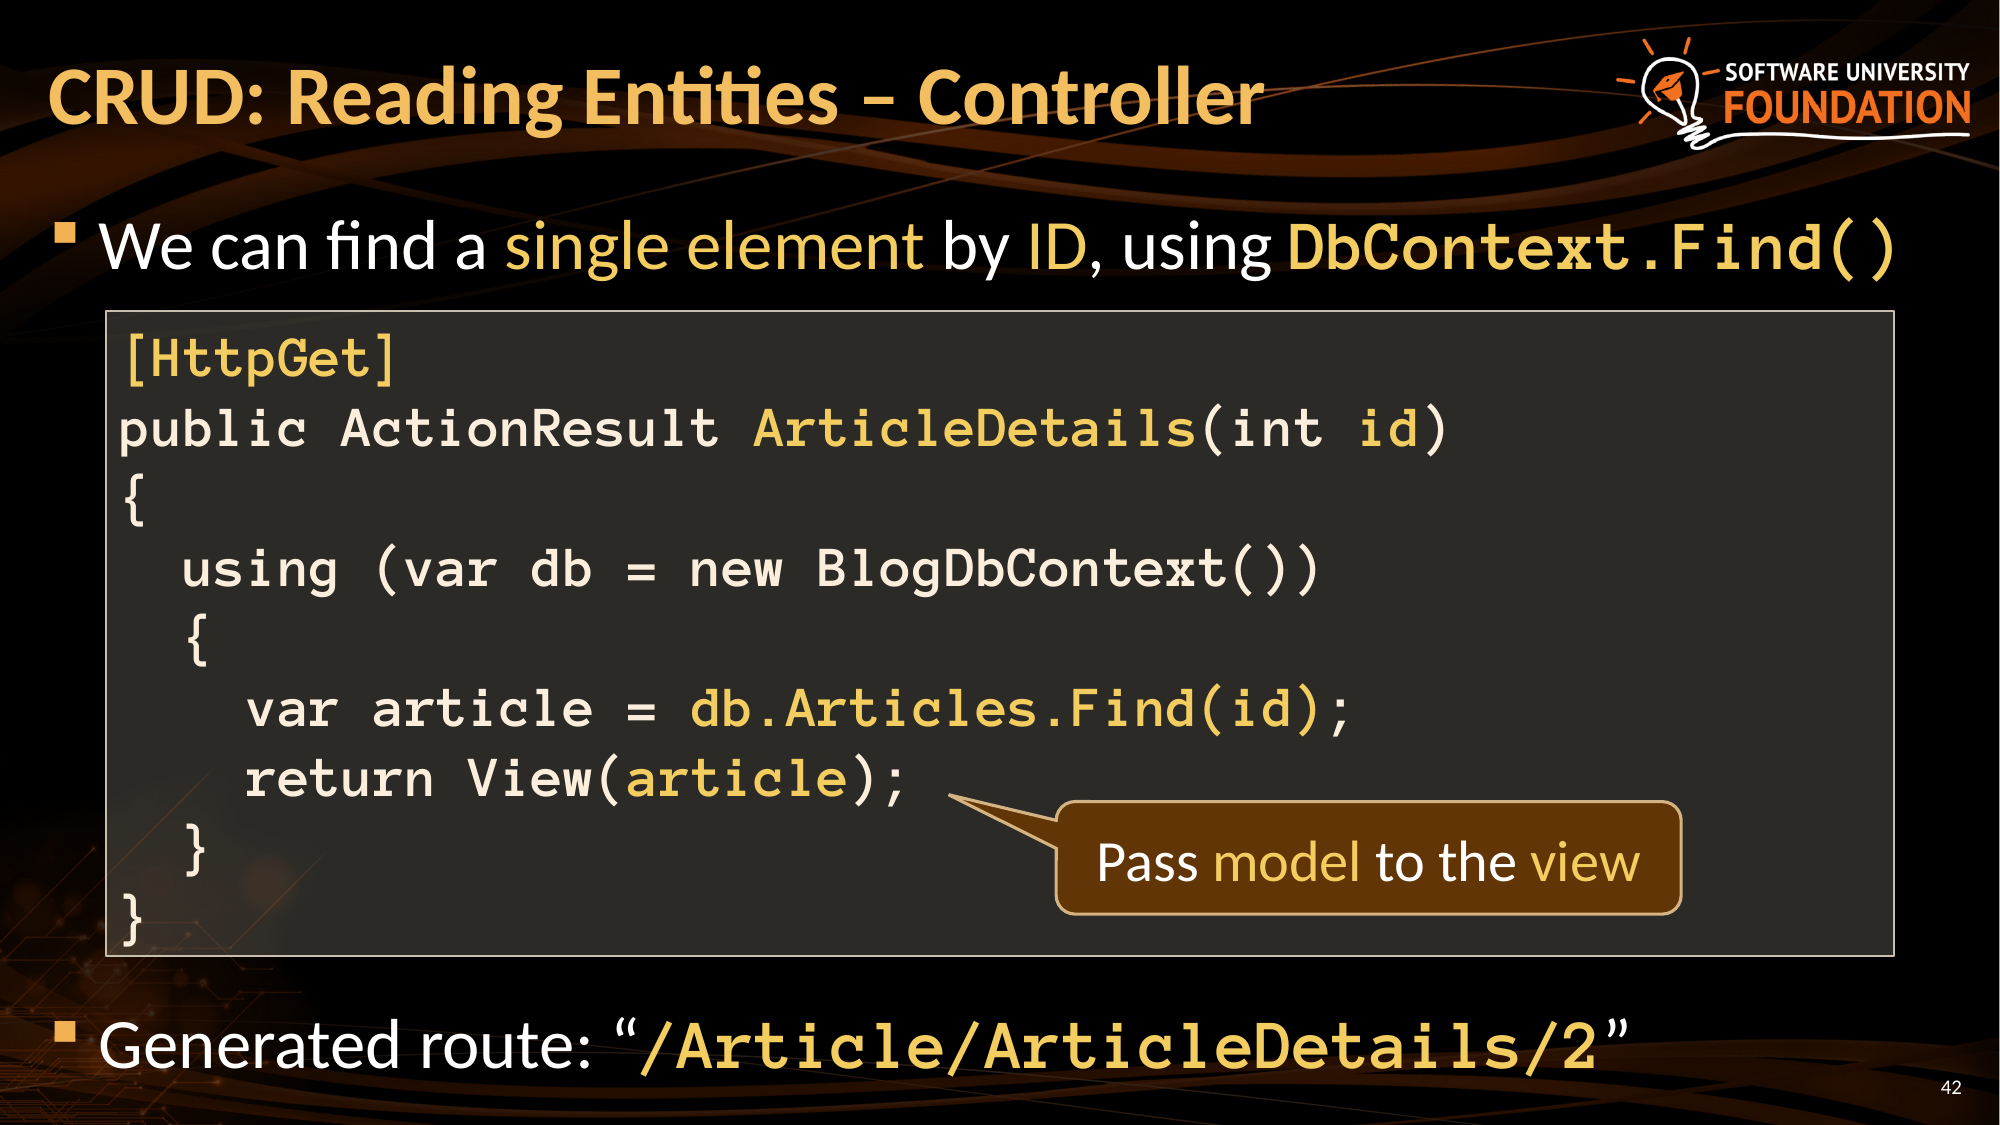

# CRUD: Reading Entities – Controller
We can find a single element by ID, using DbContext.Find()

Generated route: “/Article/ArticleDetails/2”

[HttpGet]
public ActionResult ArticleDetails(int id)
{
  using (var db = new BlogDbContext())
  {
    var article = db.Articles.Find(id);
    return View(article);
  }
}
Pass model to the view
42